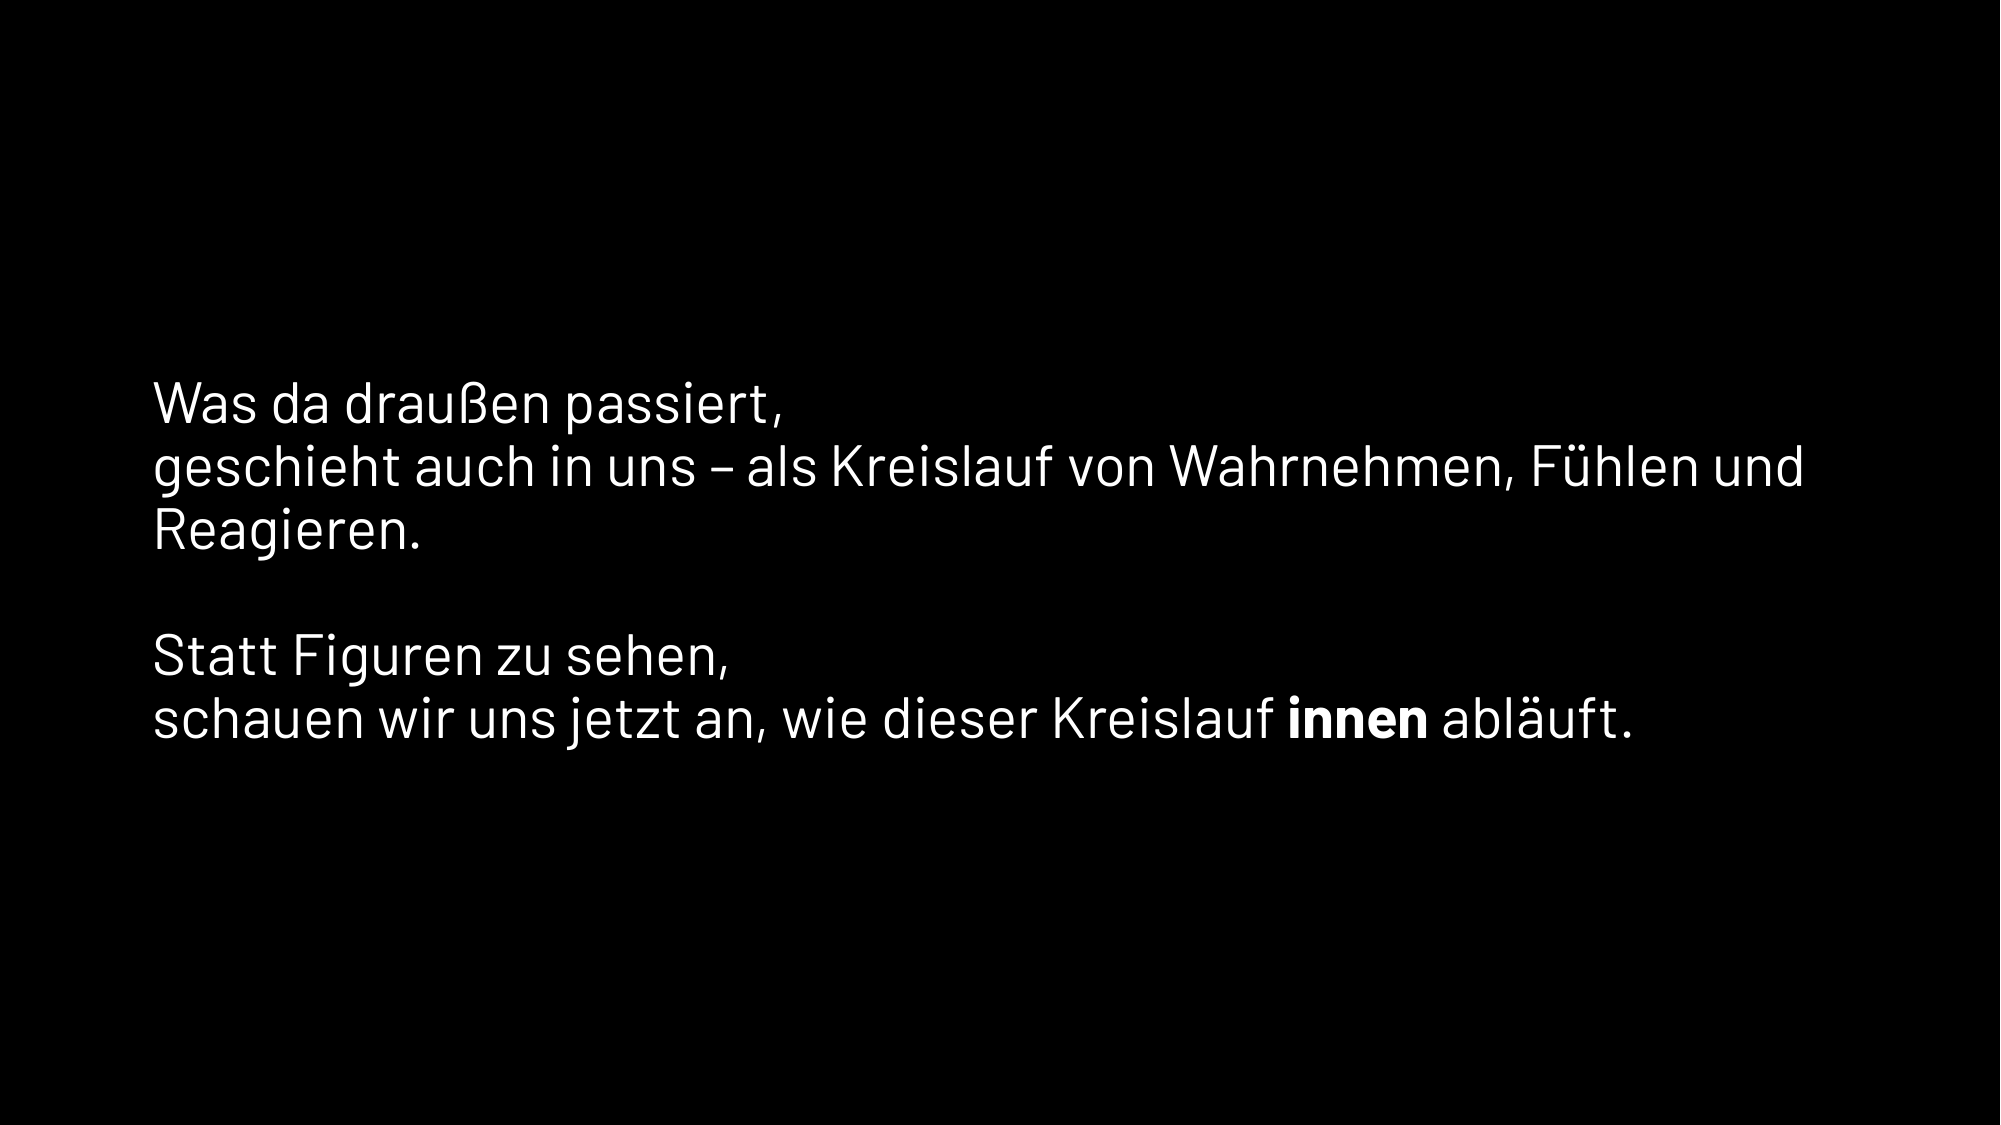

# Was da draußen passiert, geschieht auch in uns – als Kreislauf von Wahrnehmen, Fühlen und Reagieren. Statt Figuren zu sehen, schauen wir uns jetzt an, wie dieser Kreislauf innen abläuft.